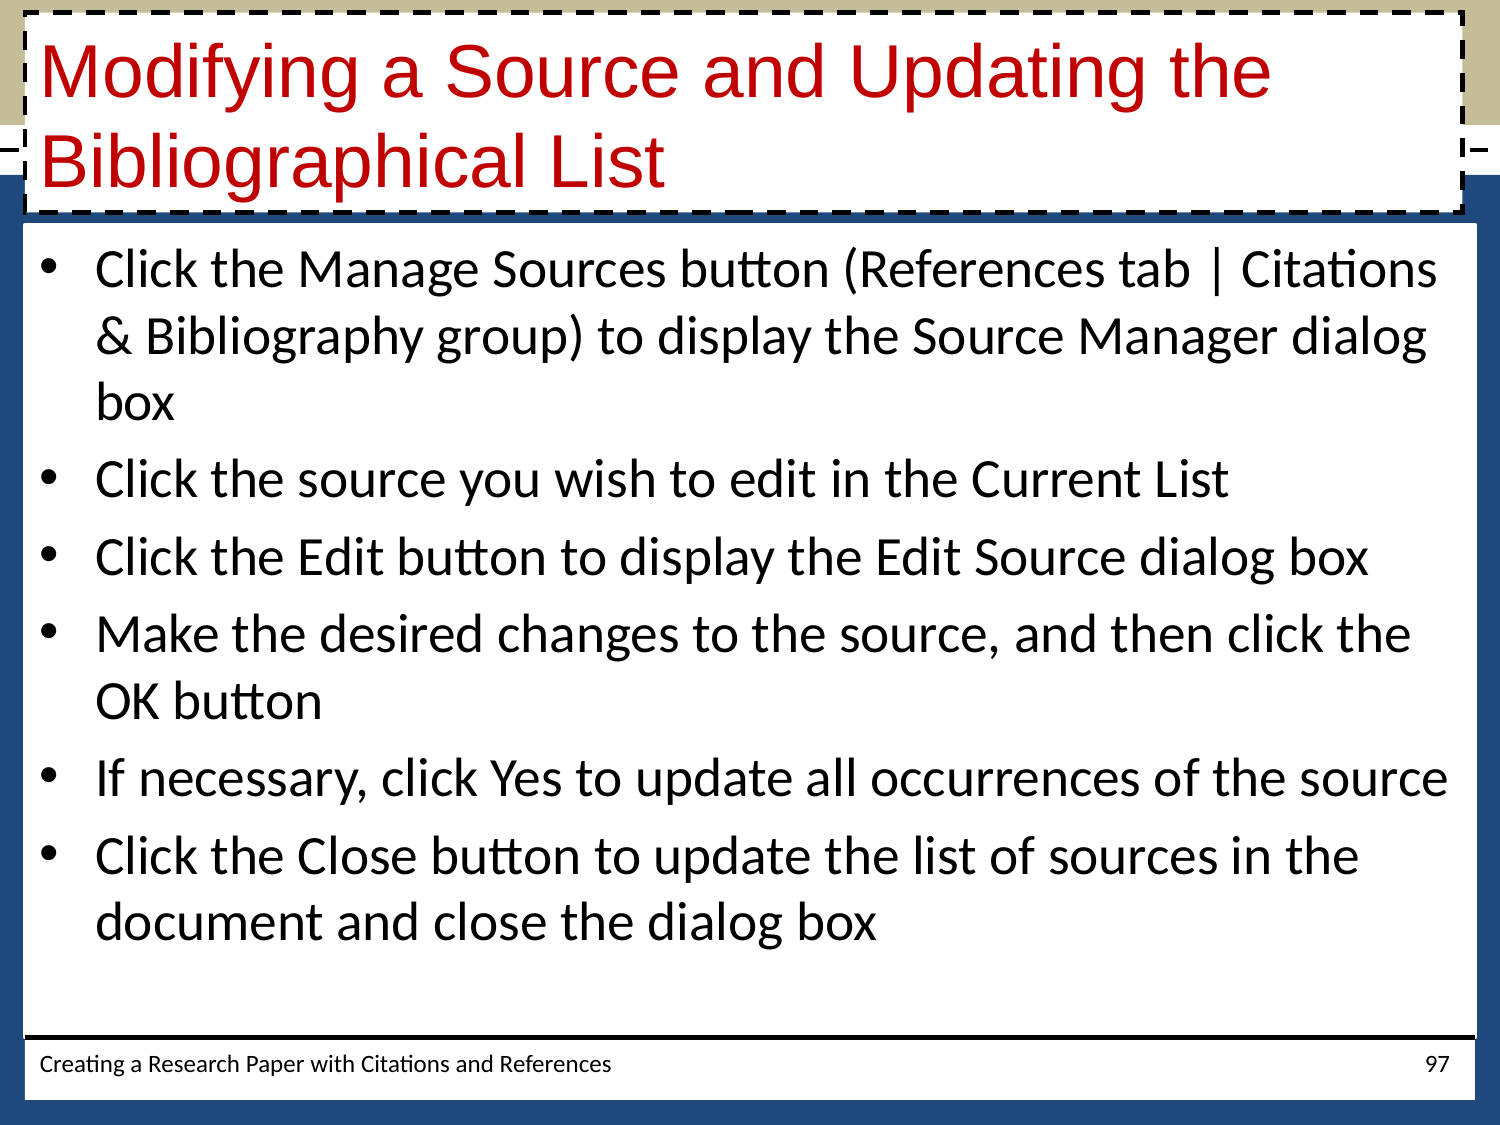

# Modifying a Source and Updating the Bibliographical List
Click the Manage Sources button (References tab | Citations & Bibliography group) to display the Source Manager dialog box
Click the source you wish to edit in the Current List
Click the Edit button to display the Edit Source dialog box
Make the desired changes to the source, and then click the OK button
If necessary, click Yes to update all occurrences of the source
Click the Close button to update the list of sources in the document and close the dialog box
Creating a Research Paper with Citations and References
97